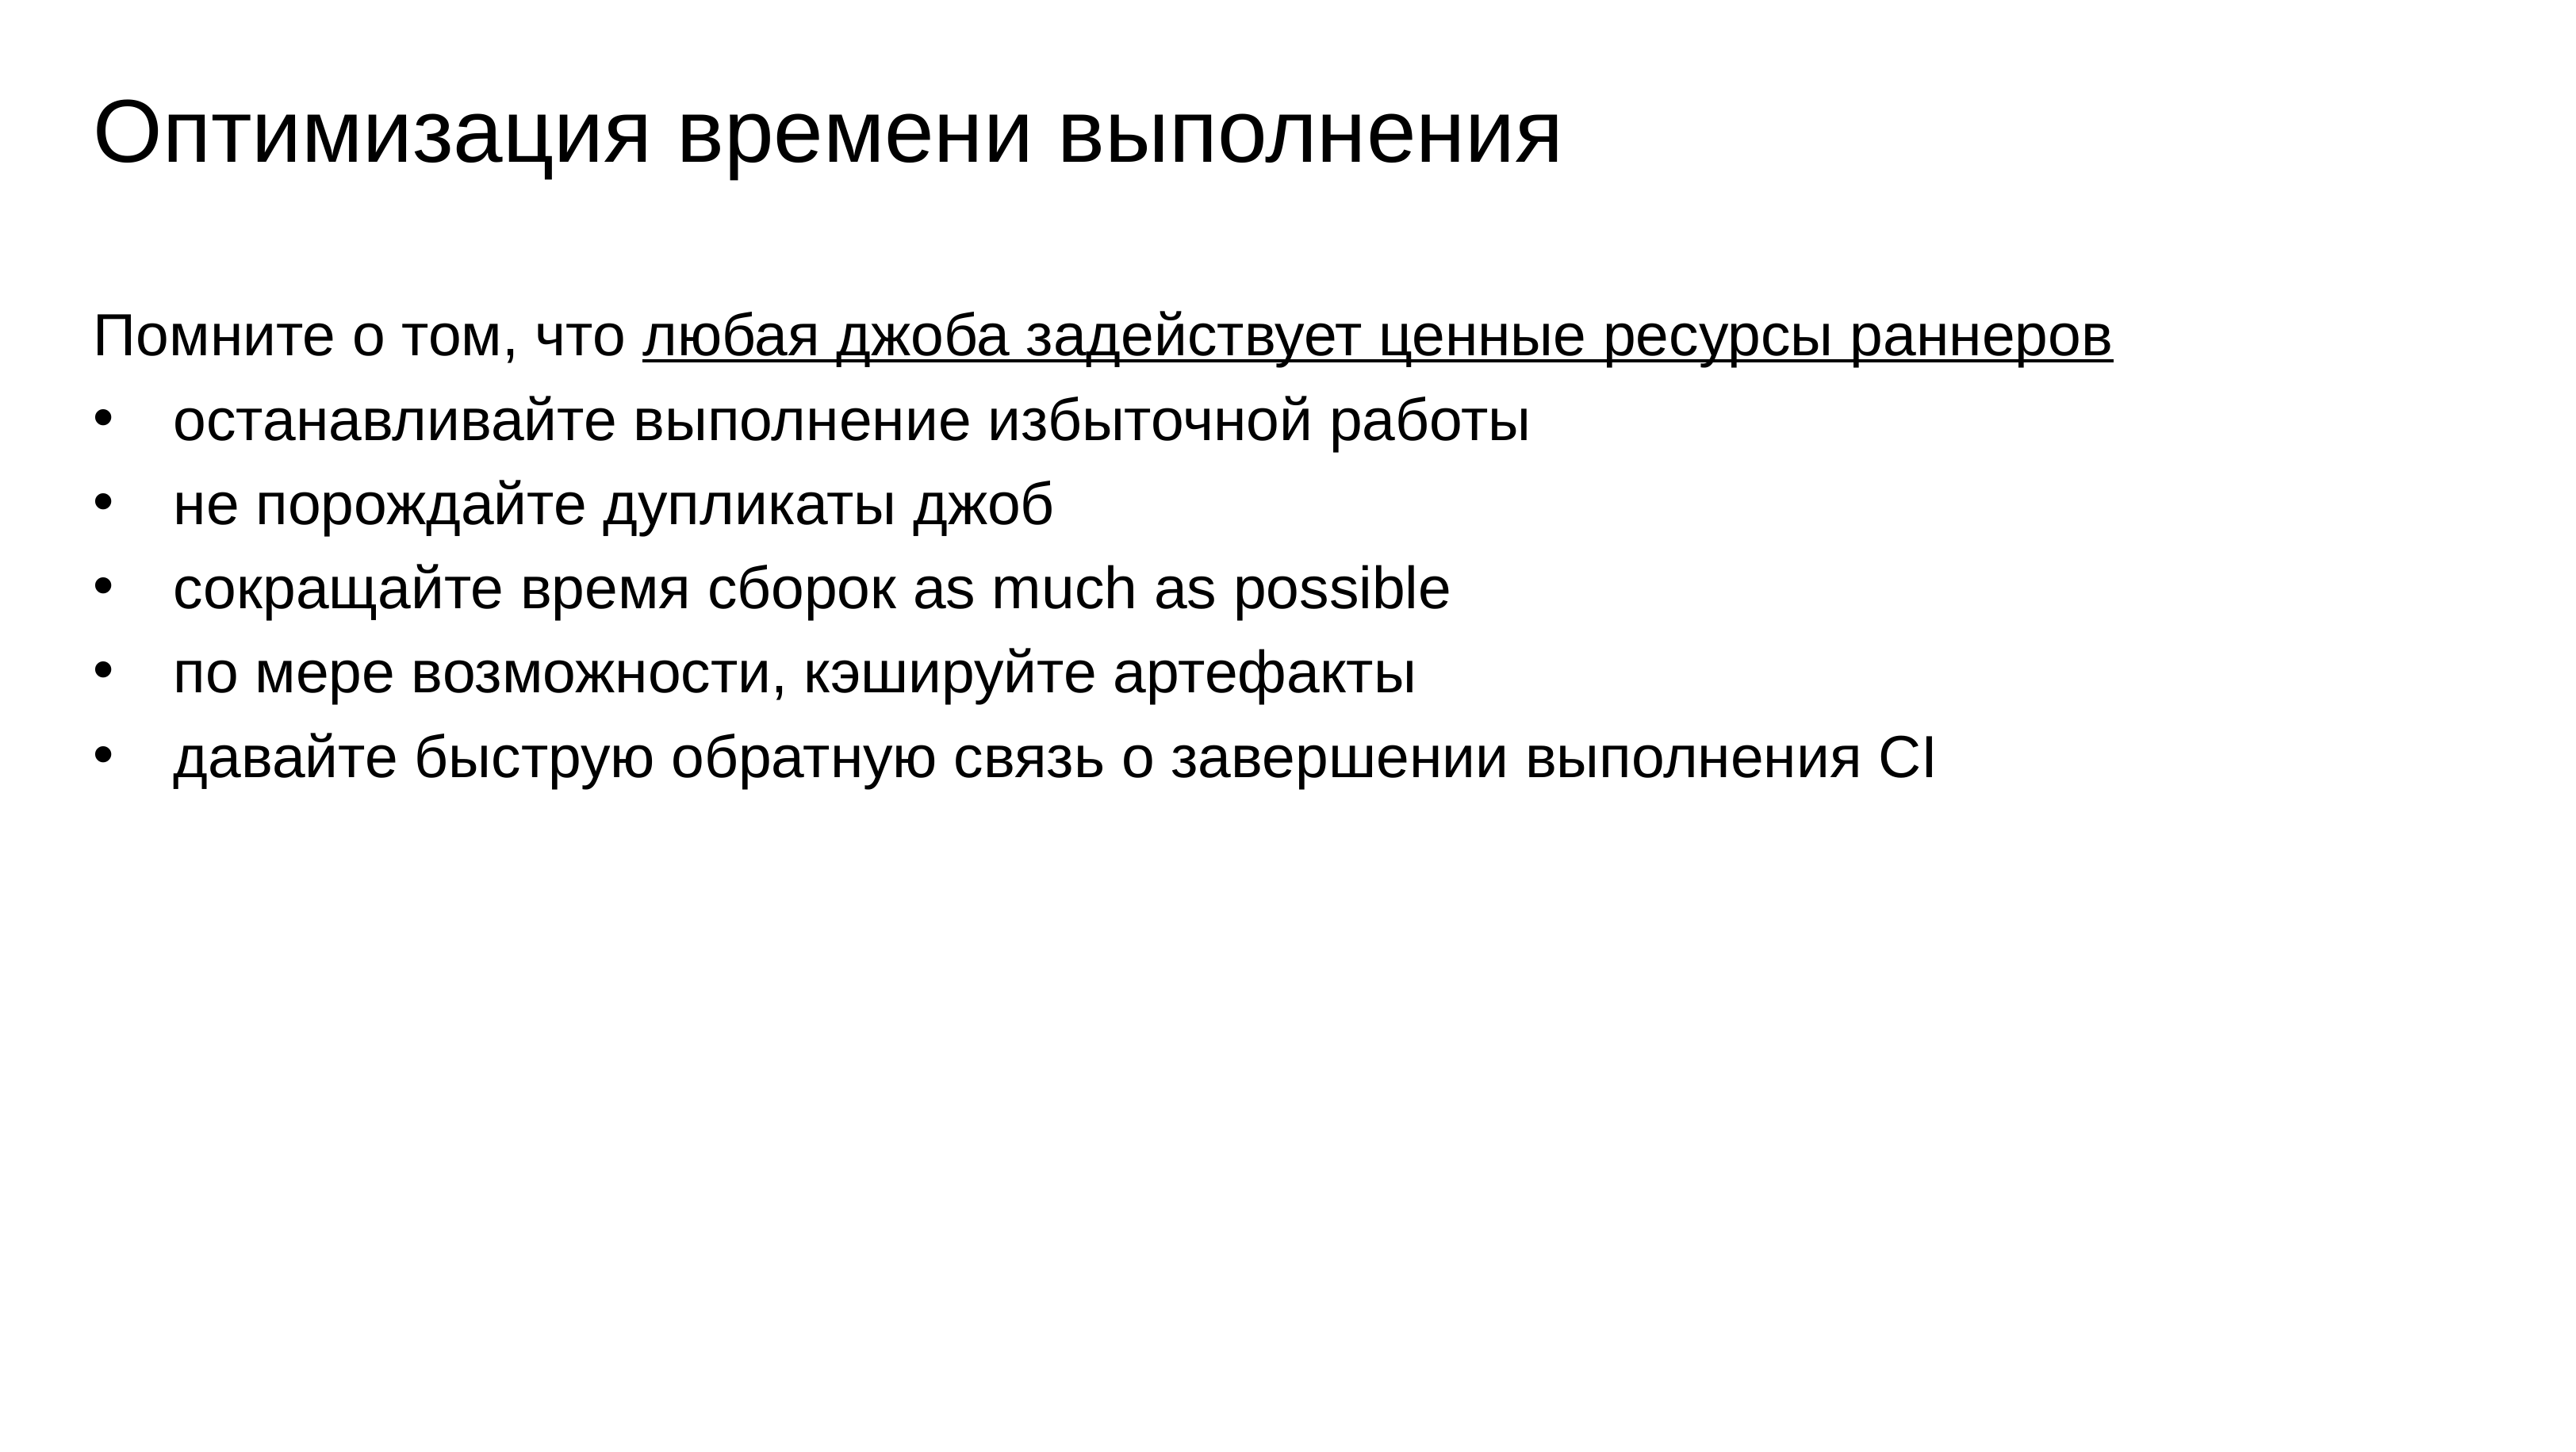

Оптимизация времени выполнения
Помните о том, что любая джоба задействует ценные ресурсы раннеров
останавливайте выполнение избыточной работы
не порождайте дупликаты джоб
сокращайте время сборок as much as possible
по мере возможности, кэшируйте артефакты
давайте быструю обратную связь о завершении выполнения CI
31